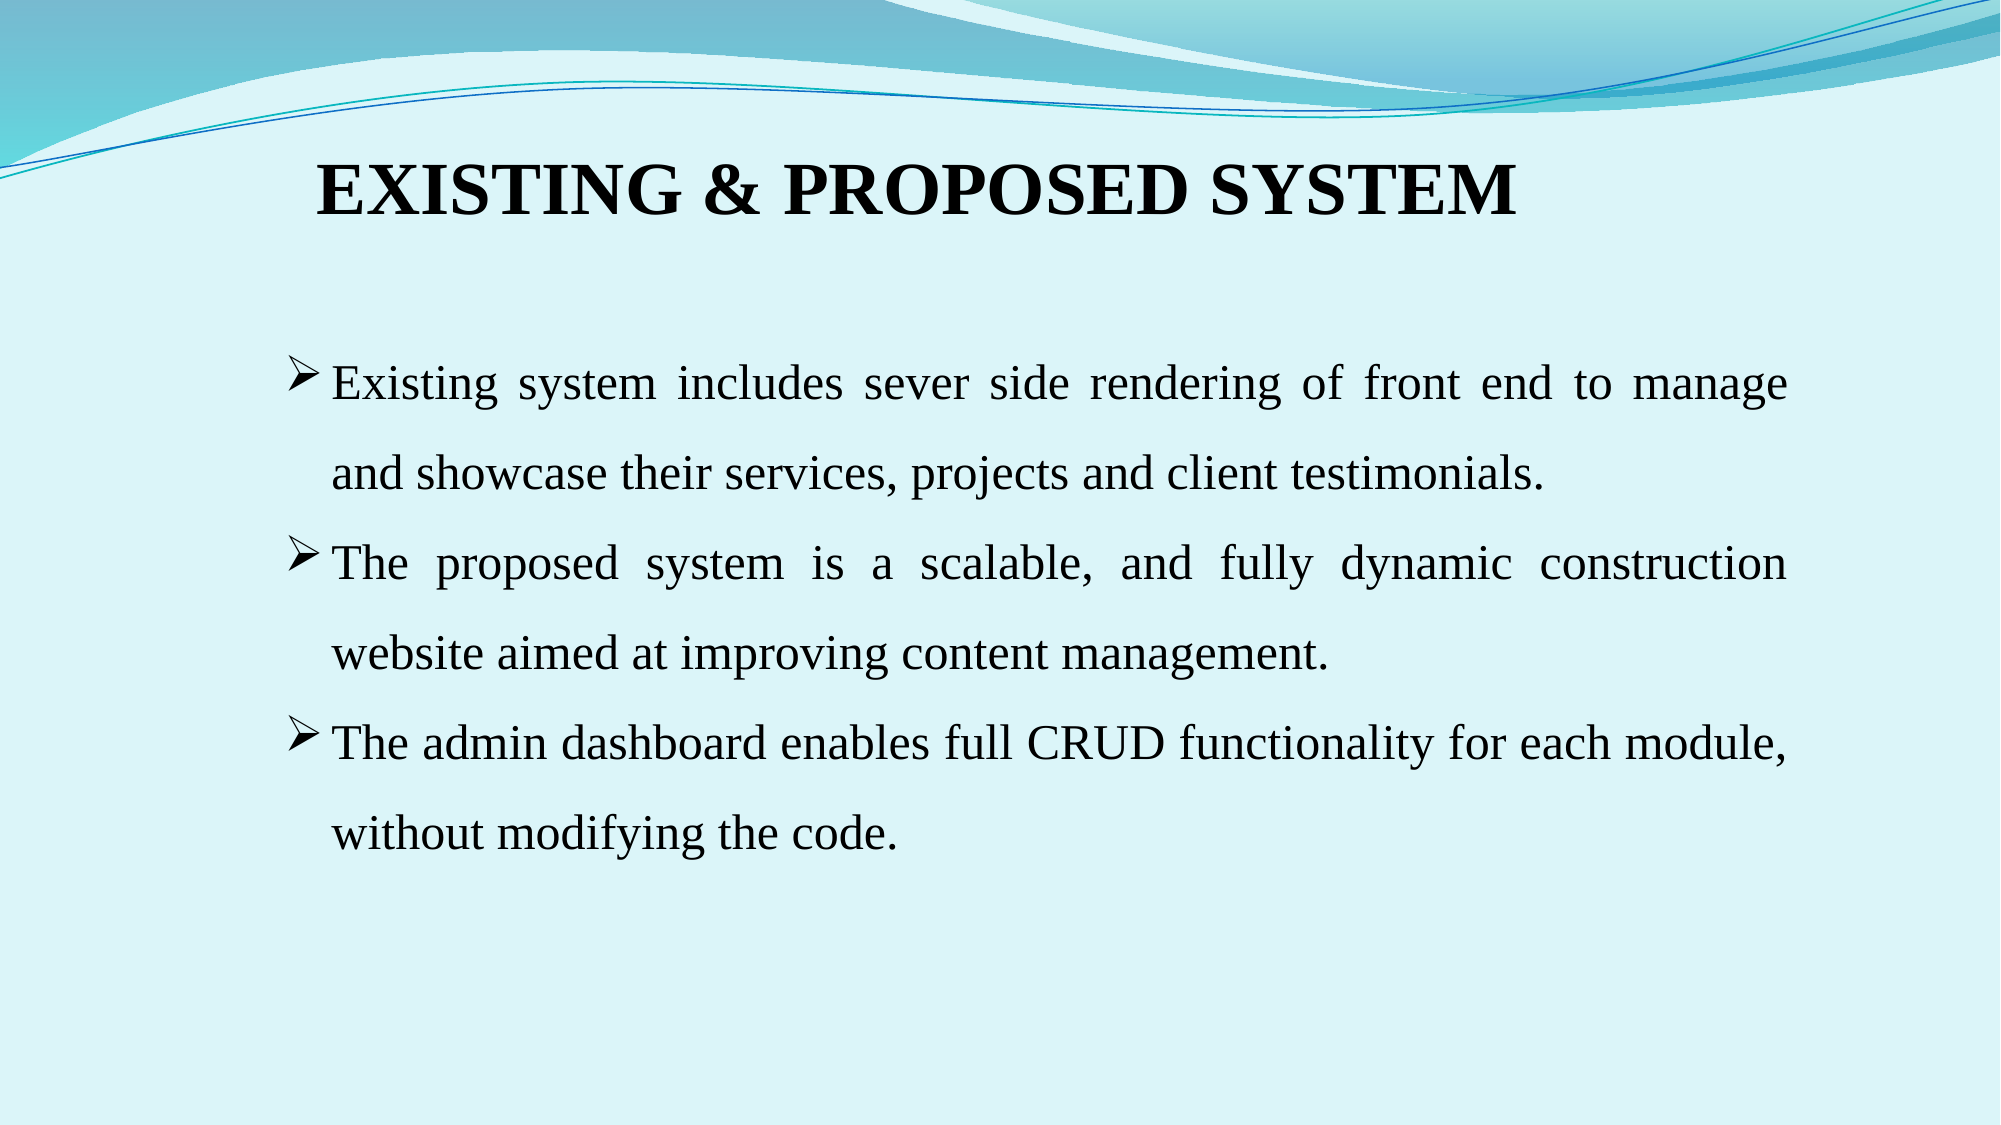

EXISTING & PROPOSED SYSTEM
Existing system includes sever side rendering of front end to manage and showcase their services, projects and client testimonials.
The proposed system is a scalable, and fully dynamic construction website aimed at improving content management.
The admin dashboard enables full CRUD functionality for each module, without modifying the code.